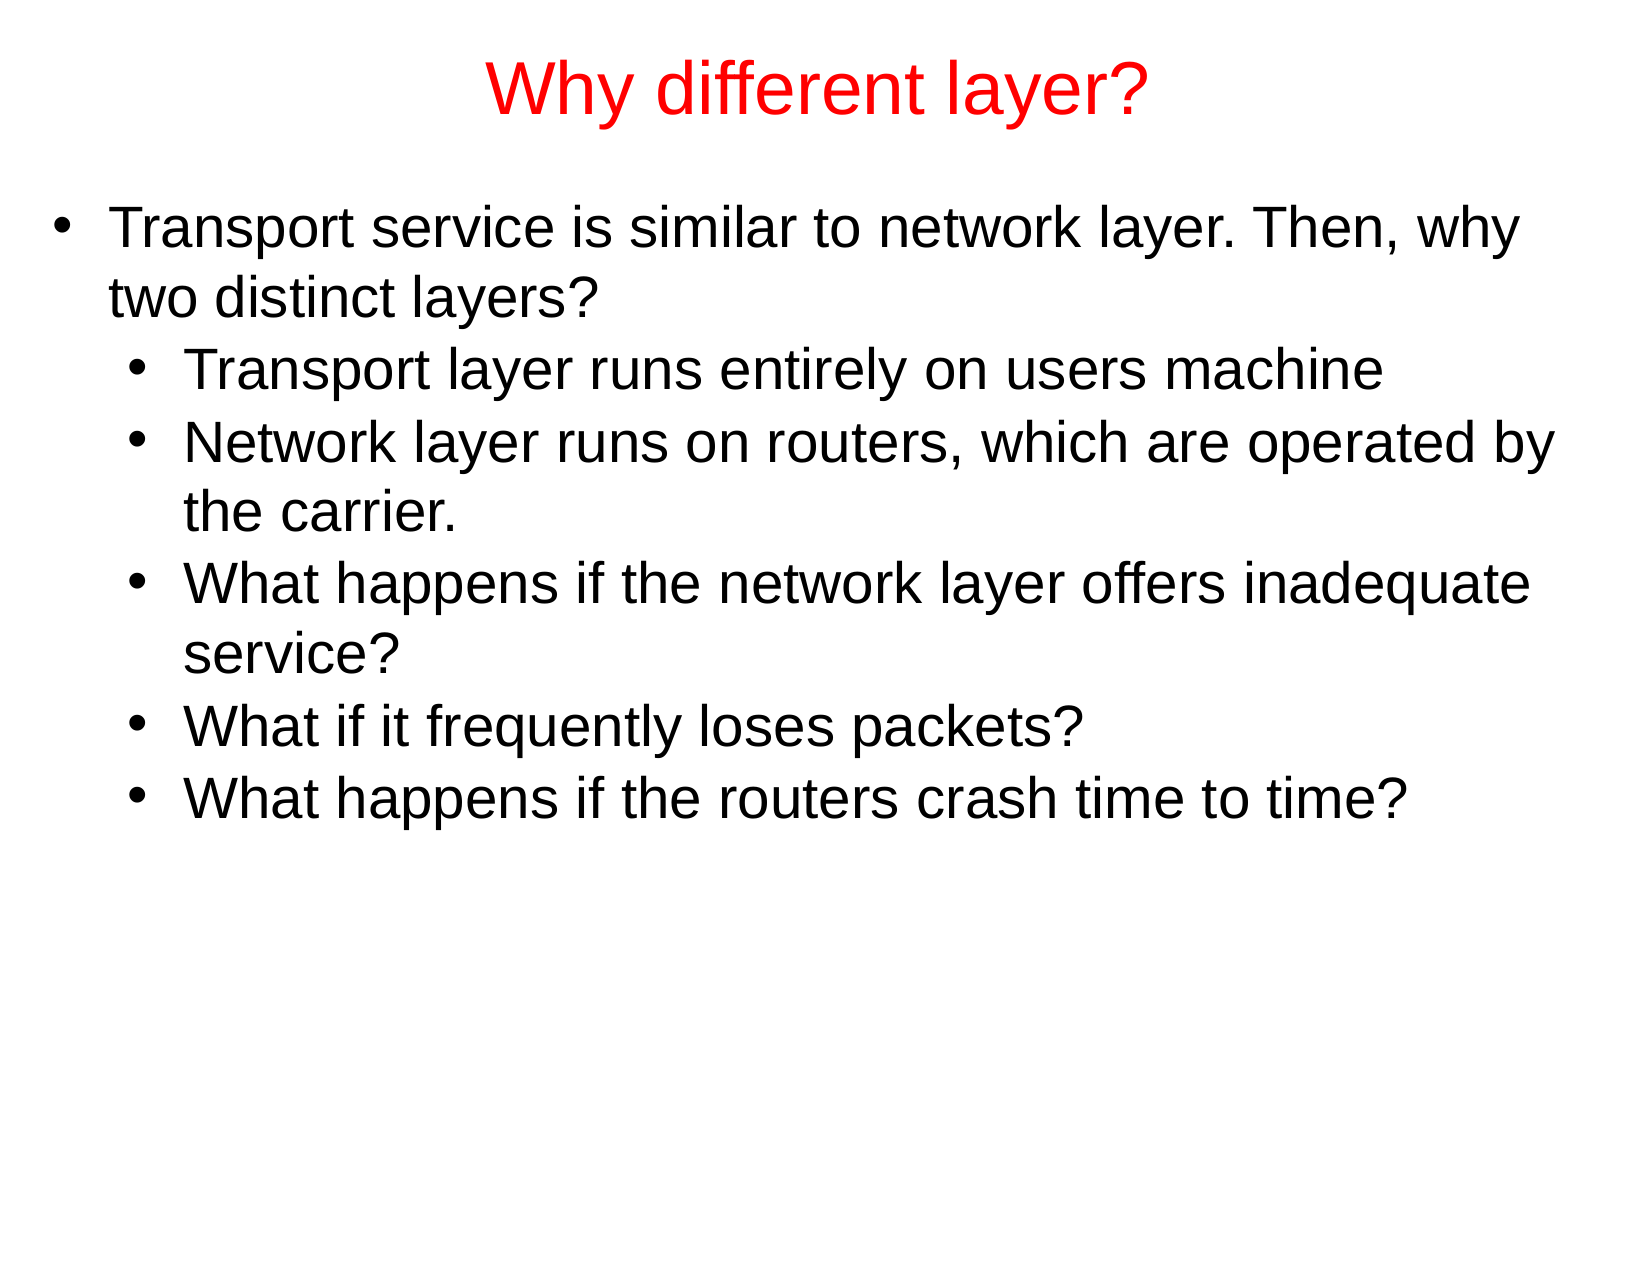

# Why different layer?
Transport service is similar to network layer. Then, why two distinct layers?
Transport layer runs entirely on users machine
Network layer runs on routers, which are operated by the carrier.
What happens if the network layer offers inadequate service?
What if it frequently loses packets?
What happens if the routers crash time to time?